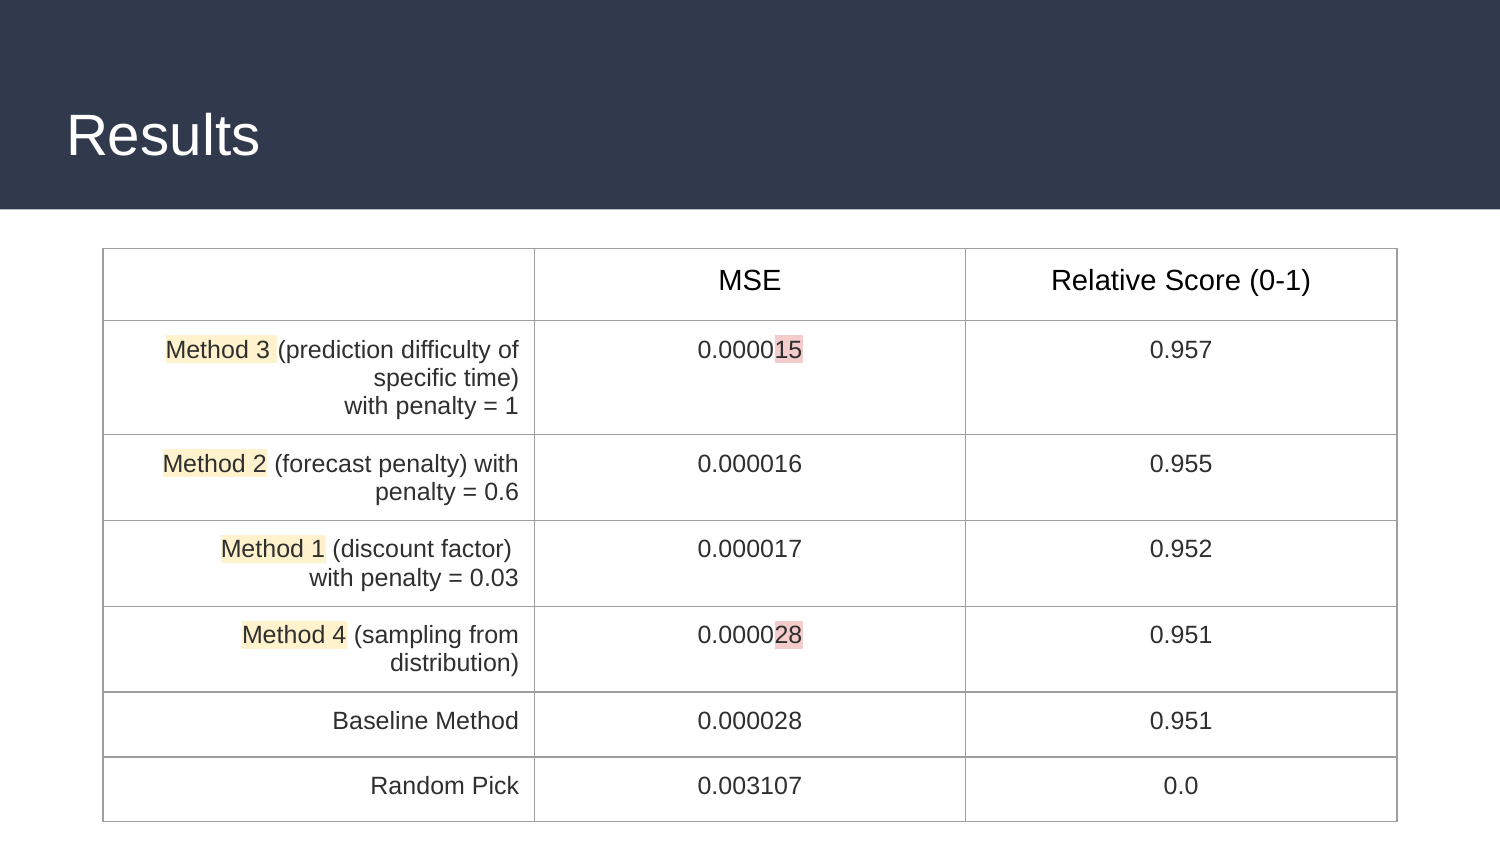

# Results
|  | MSE | Relative Score (0-1) |
| --- | --- | --- |
| Method 3 (prediction difficulty of specific time) with penalty = 1 | 0.000015 | 0.957 |
| Method 2 (forecast penalty) with penalty = 0.6 | 0.000016 | 0.955 |
| Method 1 (discount factor) with penalty = 0.03 | 0.000017 | 0.952 |
| Method 4 (sampling from distribution) | 0.000028 | 0.951 |
| Baseline Method | 0.000028 | 0.951 |
| Random Pick | 0.003107 | 0.0 |